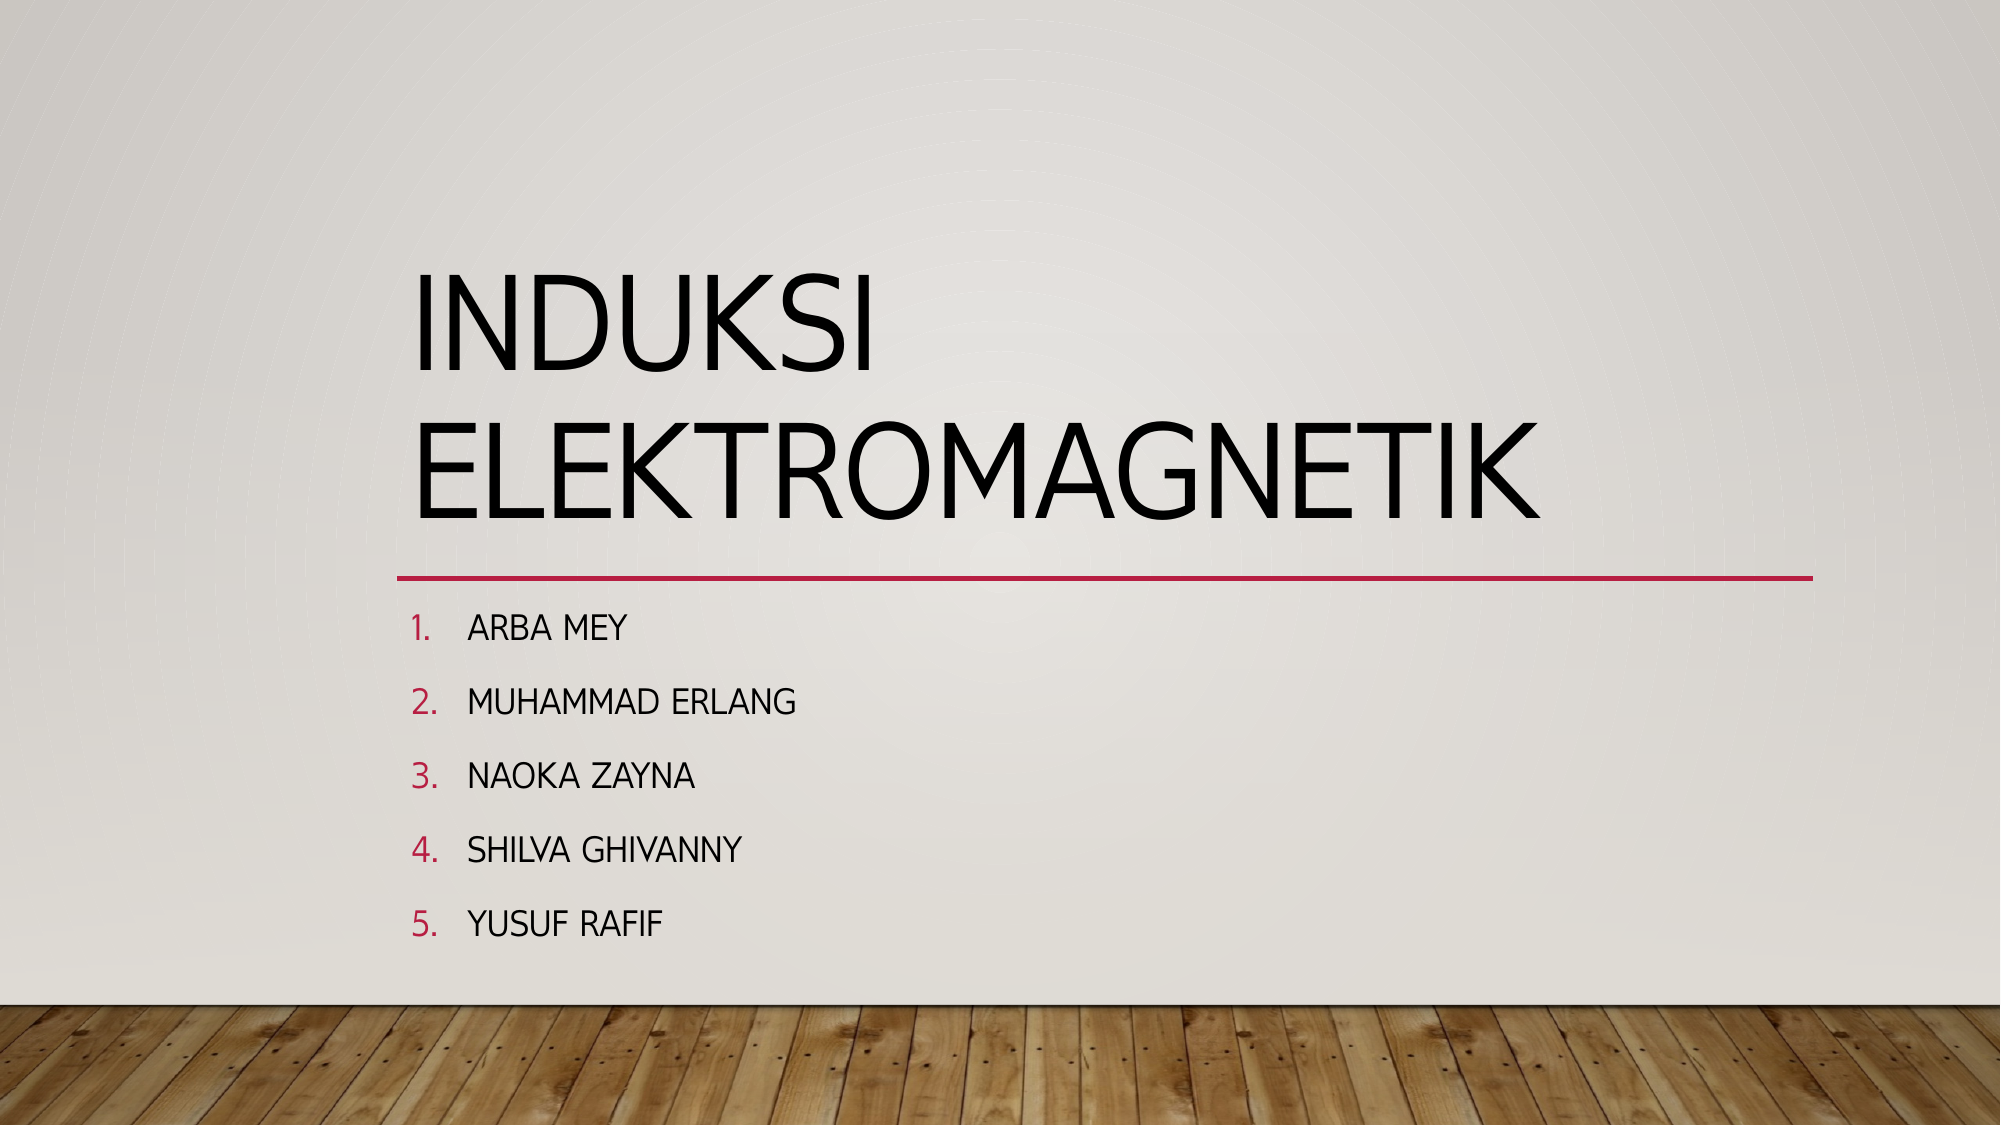

# Induksi elektromagnetik
Arba mey
Muhammad erlang
Naoka zayna
Shilva ghivanny
Yusuf rafif